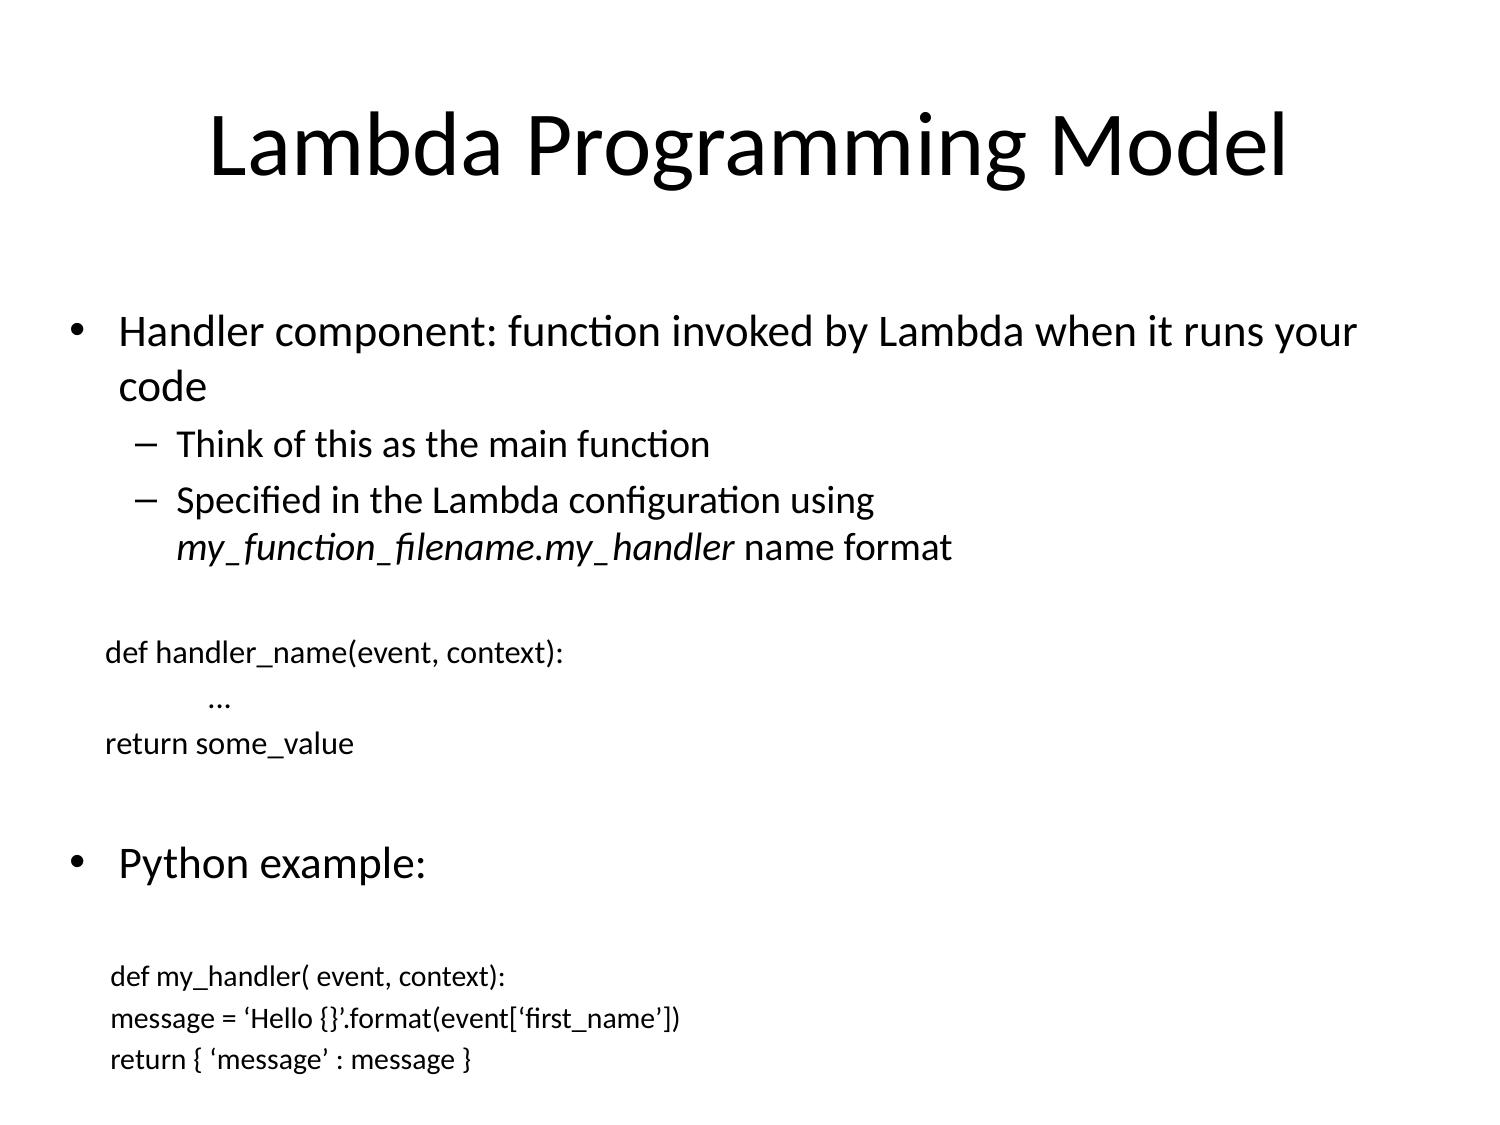

# Lambda Programming Model
Handler component: function invoked by Lambda when it runs your code
Think of this as the main function
Specified in the Lambda configuration using my_function_filename.my_handler name format

def handler_name(event, context):
 	...
		return some_value

Python example:

def my_handler( event, context):
	message = ‘Hello {}’.format(event[‘first_name’])
	return { ‘message’ : message }